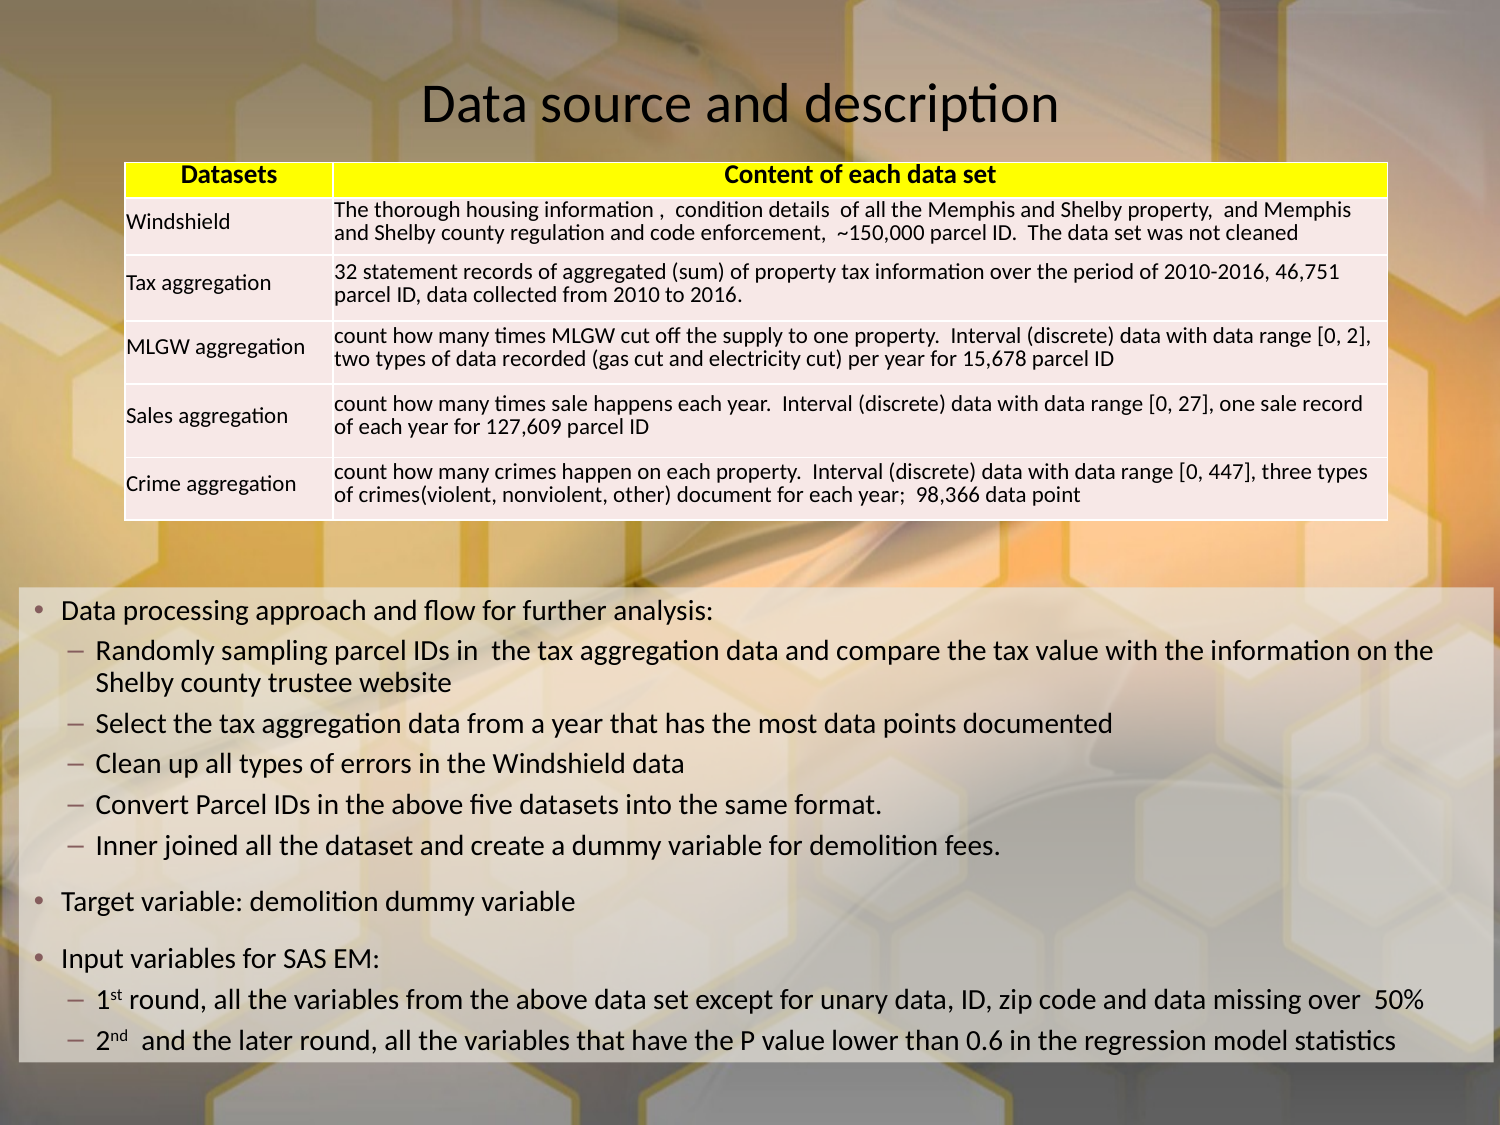

# Data source and description
| Datasets | Content of each data set |
| --- | --- |
| Windshield | The thorough housing information , condition details of all the Memphis and Shelby property, and Memphis and Shelby county regulation and code enforcement, ~150,000 parcel ID. The data set was not cleaned |
| Tax aggregation | 32 statement records of aggregated (sum) of property tax information over the period of 2010-2016, 46,751 parcel ID, data collected from 2010 to 2016. |
| MLGW aggregation | count how many times MLGW cut off the supply to one property. Interval (discrete) data with data range [0, 2], two types of data recorded (gas cut and electricity cut) per year for 15,678 parcel ID |
| Sales aggregation | count how many times sale happens each year. Interval (discrete) data with data range [0, 27], one sale record of each year for 127,609 parcel ID |
| Crime aggregation | count how many crimes happen on each property. Interval (discrete) data with data range [0, 447], three types of crimes(violent, nonviolent, other) document for each year; 98,366 data point |
Data processing approach and flow for further analysis:
Randomly sampling parcel IDs in  the tax aggregation data and compare the tax value with the information on the Shelby county trustee website
Select the tax aggregation data from a year that has the most data points documented
Clean up all types of errors in the Windshield data
Convert Parcel IDs in the above five datasets into the same format.
Inner joined all the dataset and create a dummy variable for demolition fees.
Target variable: demolition dummy variable
Input variables for SAS EM:
1st round, all the variables from the above data set except for unary data, ID, zip code and data missing over  50%
2nd  and the later round, all the variables that have the P value lower than 0.6 in the regression model statistics